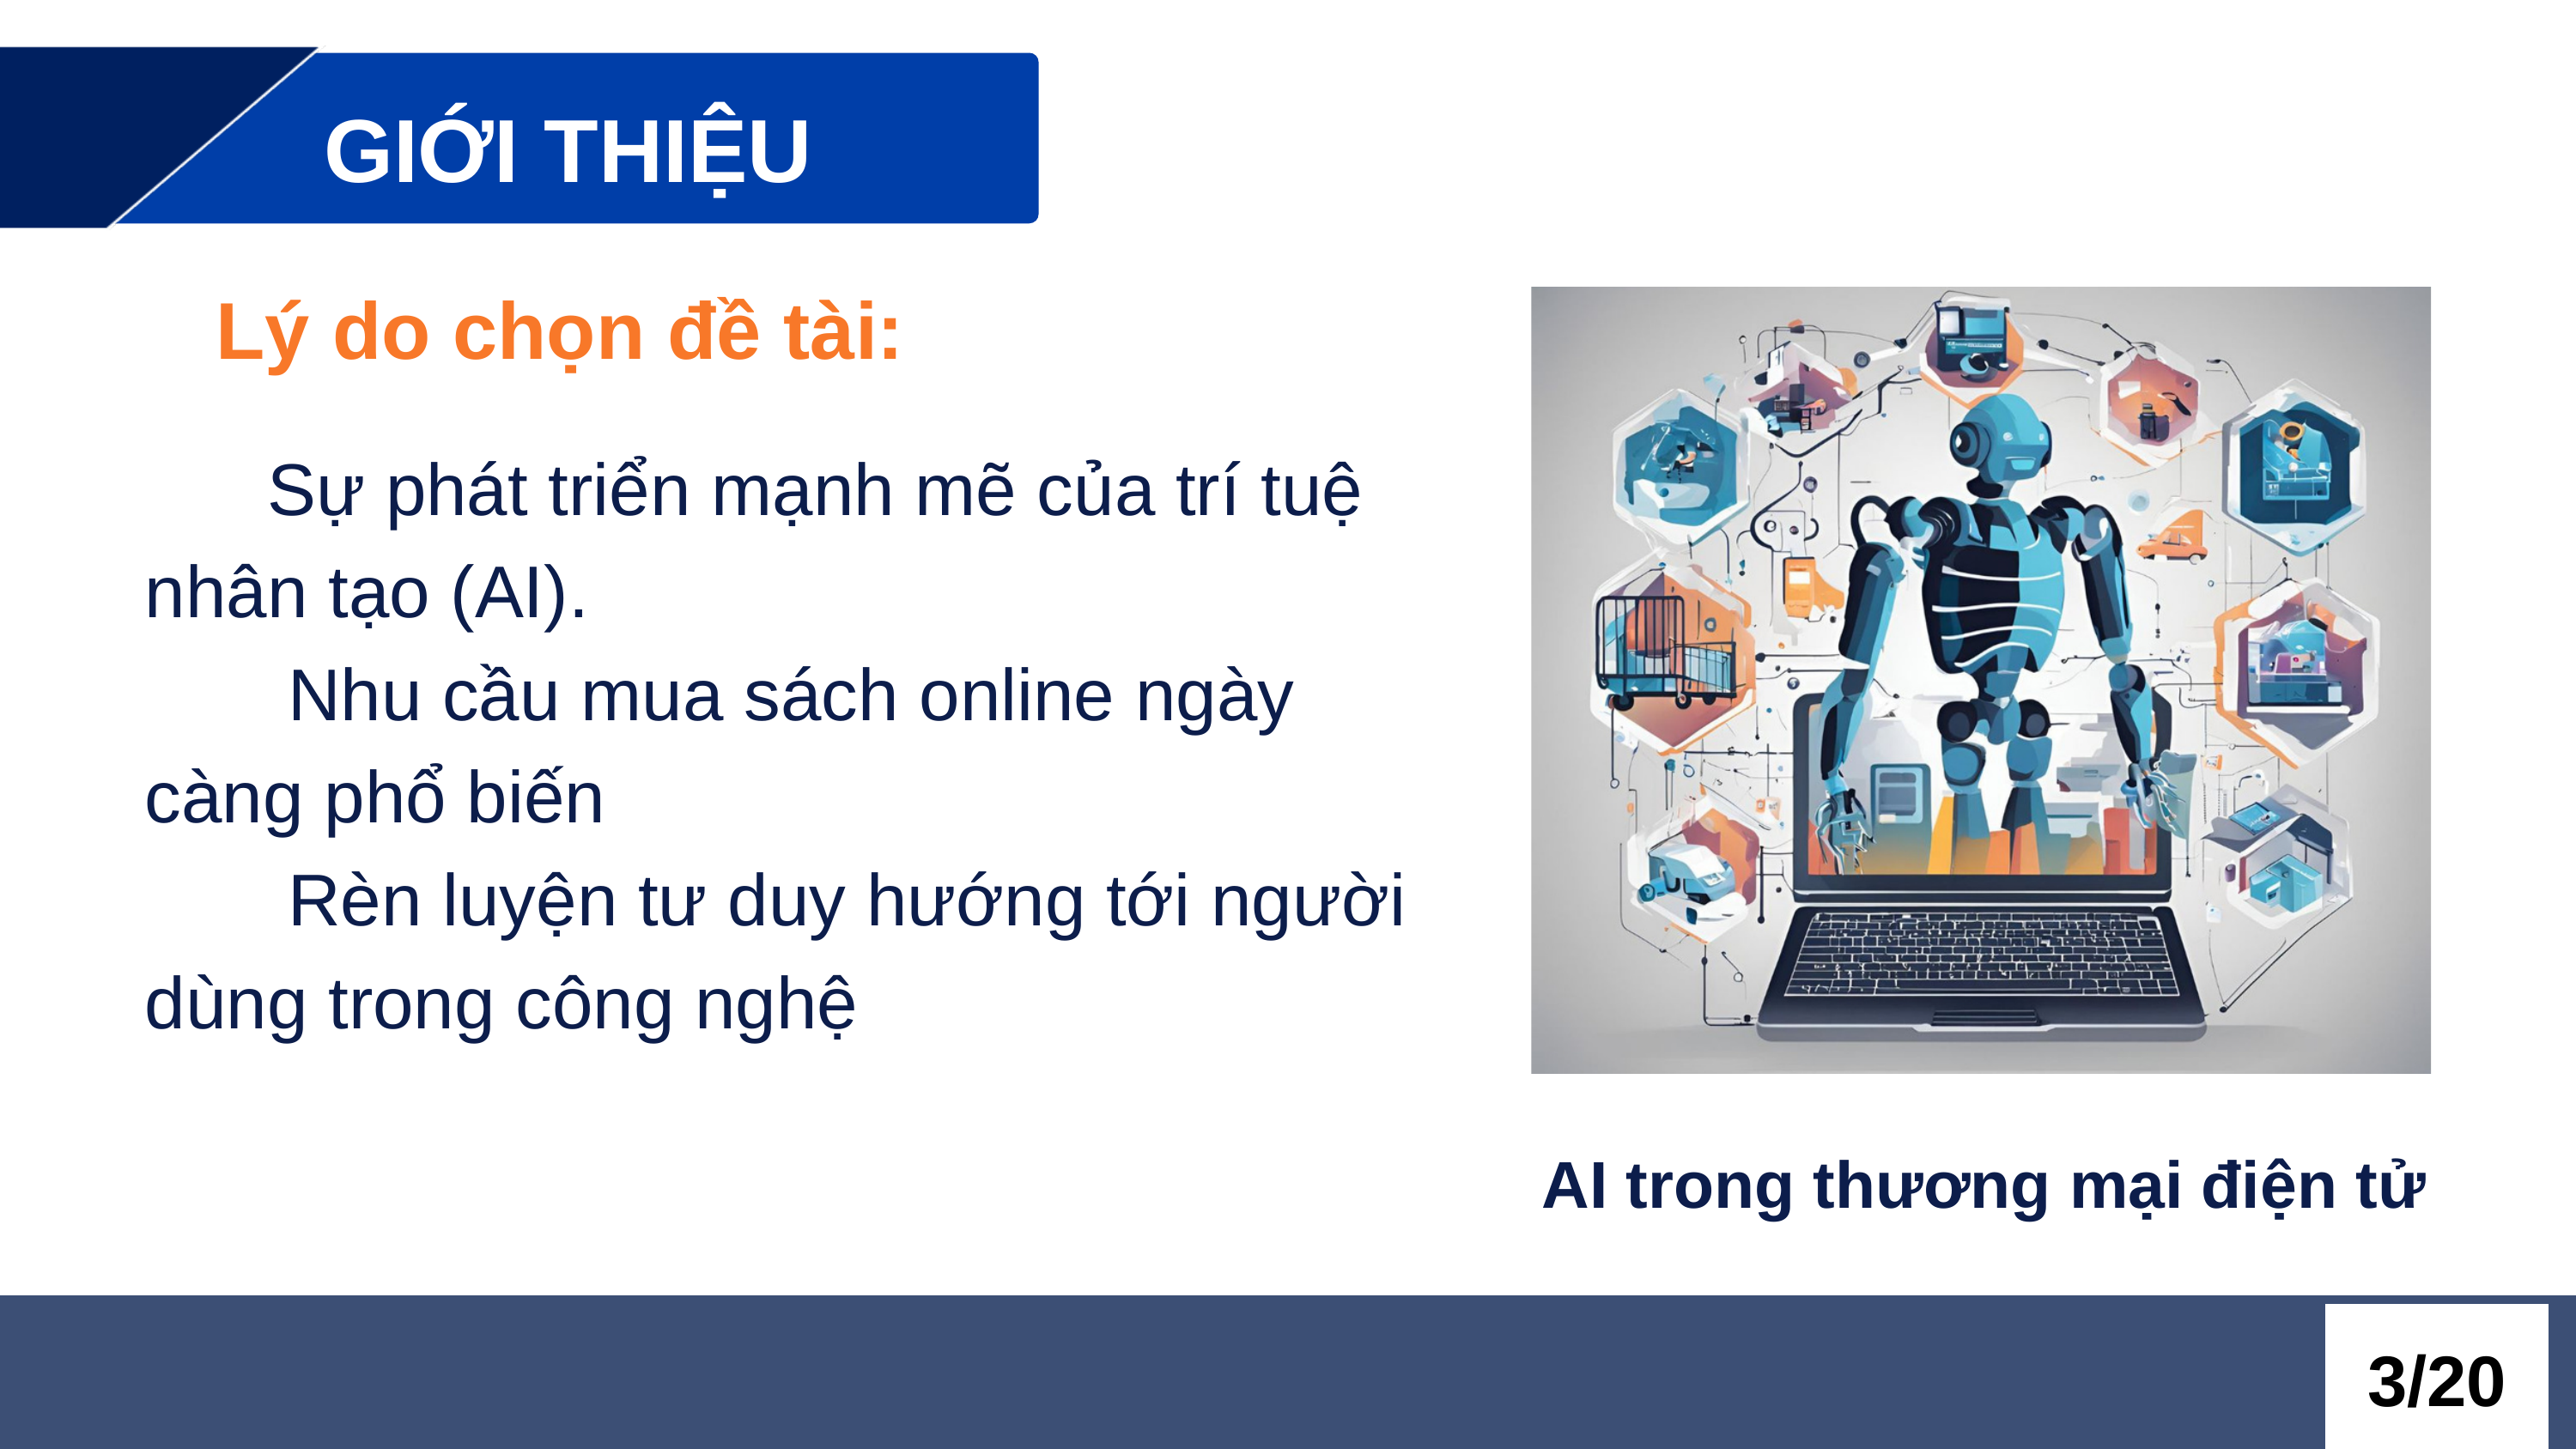

GIỚI THIỆU
Lý do chọn đề tài:

      Sự phát triển mạnh mẽ của trí tuệ nhân tạo (AI).
       Nhu cầu mua sách online ngày càng phổ biến
       Rèn luyện tư duy hướng tới người dùng trong công nghệ

AI trong thương mại điện tử

3/20

3